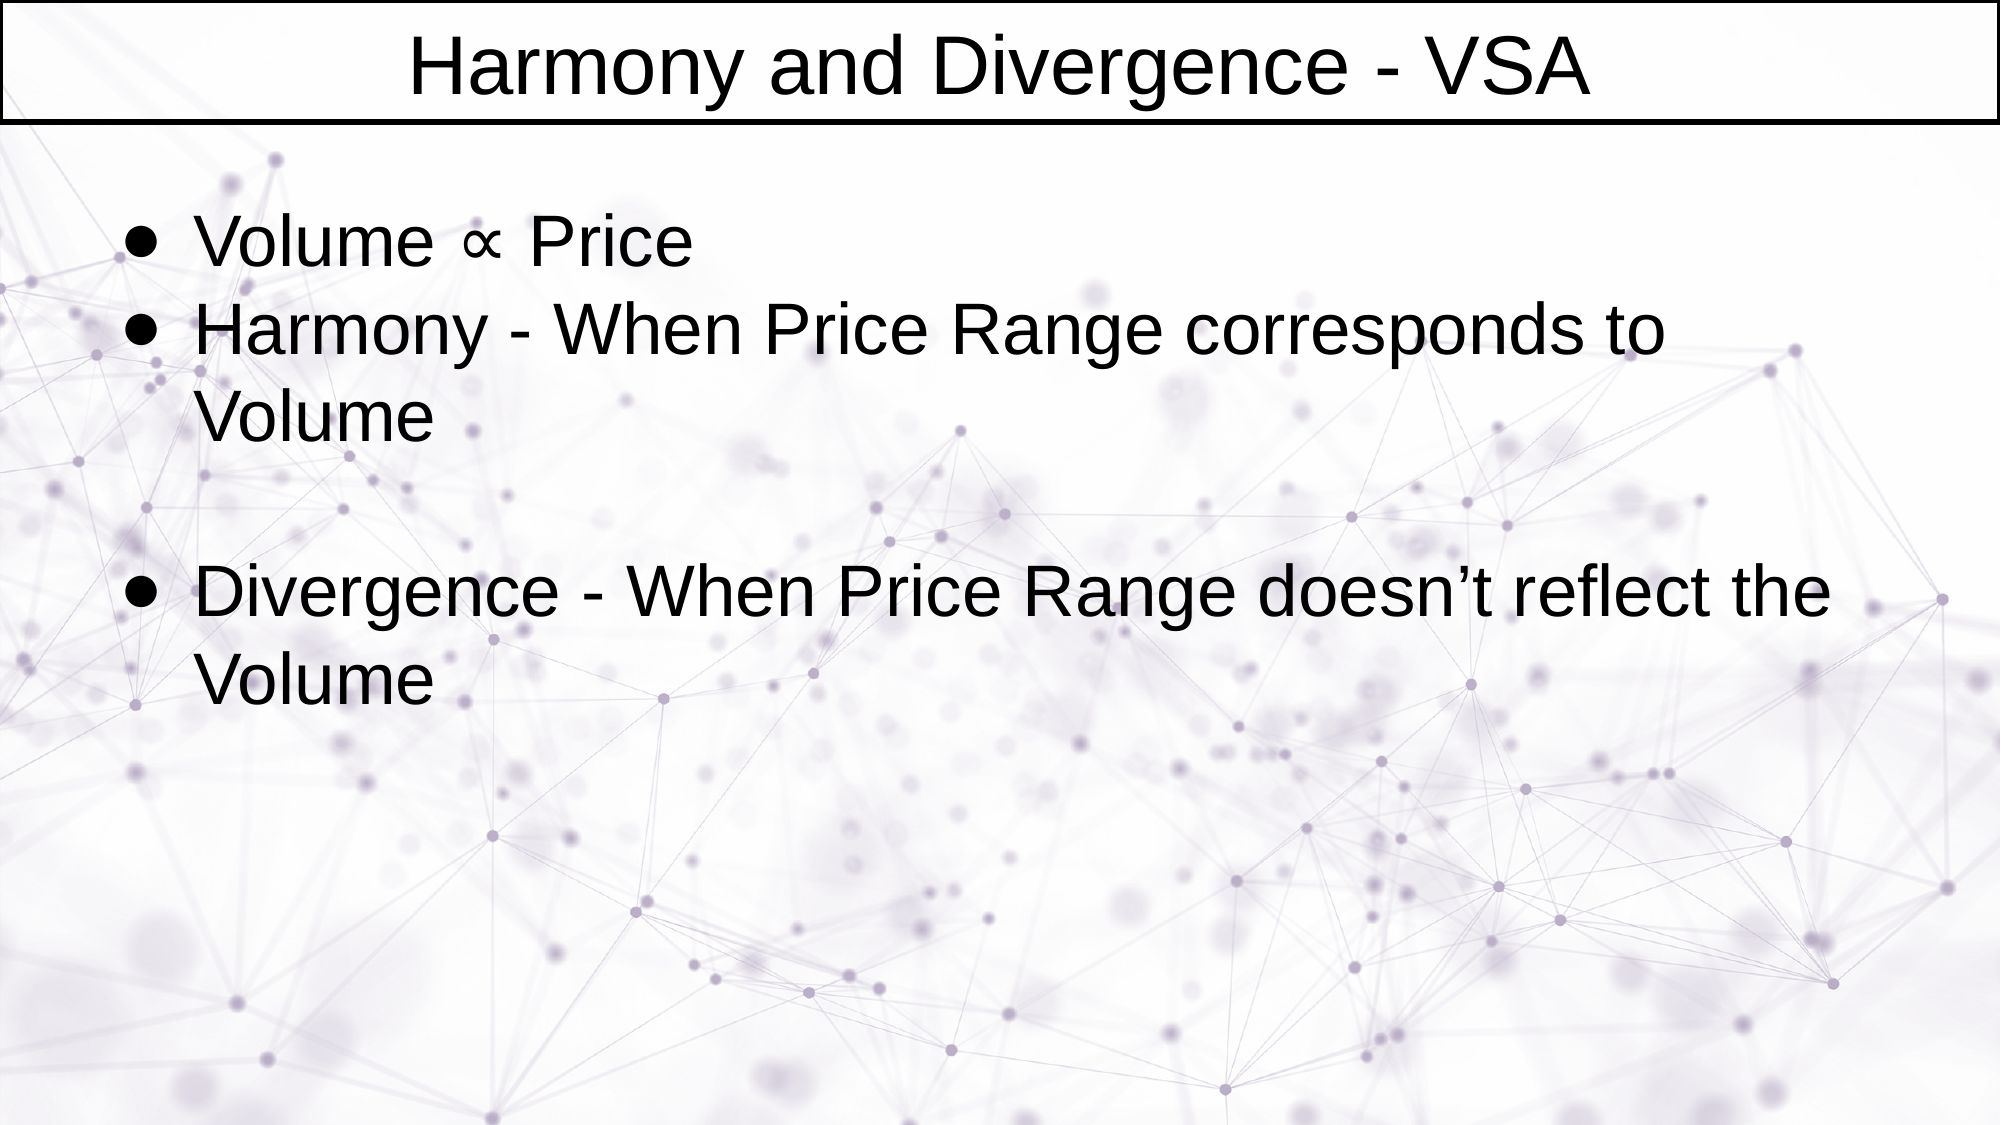

# Harmony and Divergence - VSA
Volume ∝ Price
Harmony - When Price Range corresponds to Volume

Divergence - When Price Range doesn’t reflect the Volume